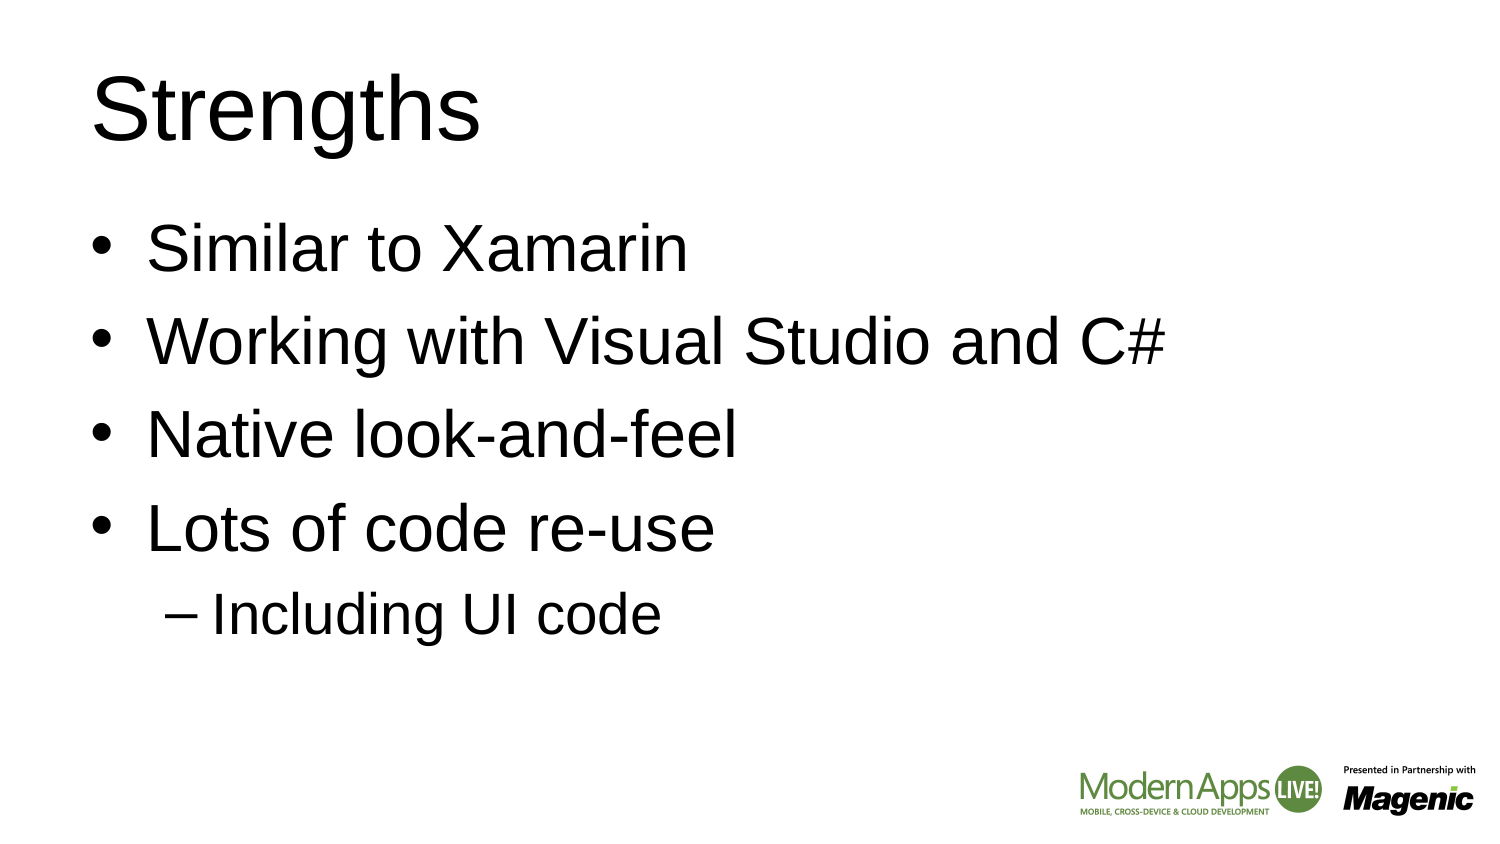

# Strengths
Similar to Xamarin
Working with Visual Studio and C#
Native look-and-feel
Lots of code re-use
Including UI code